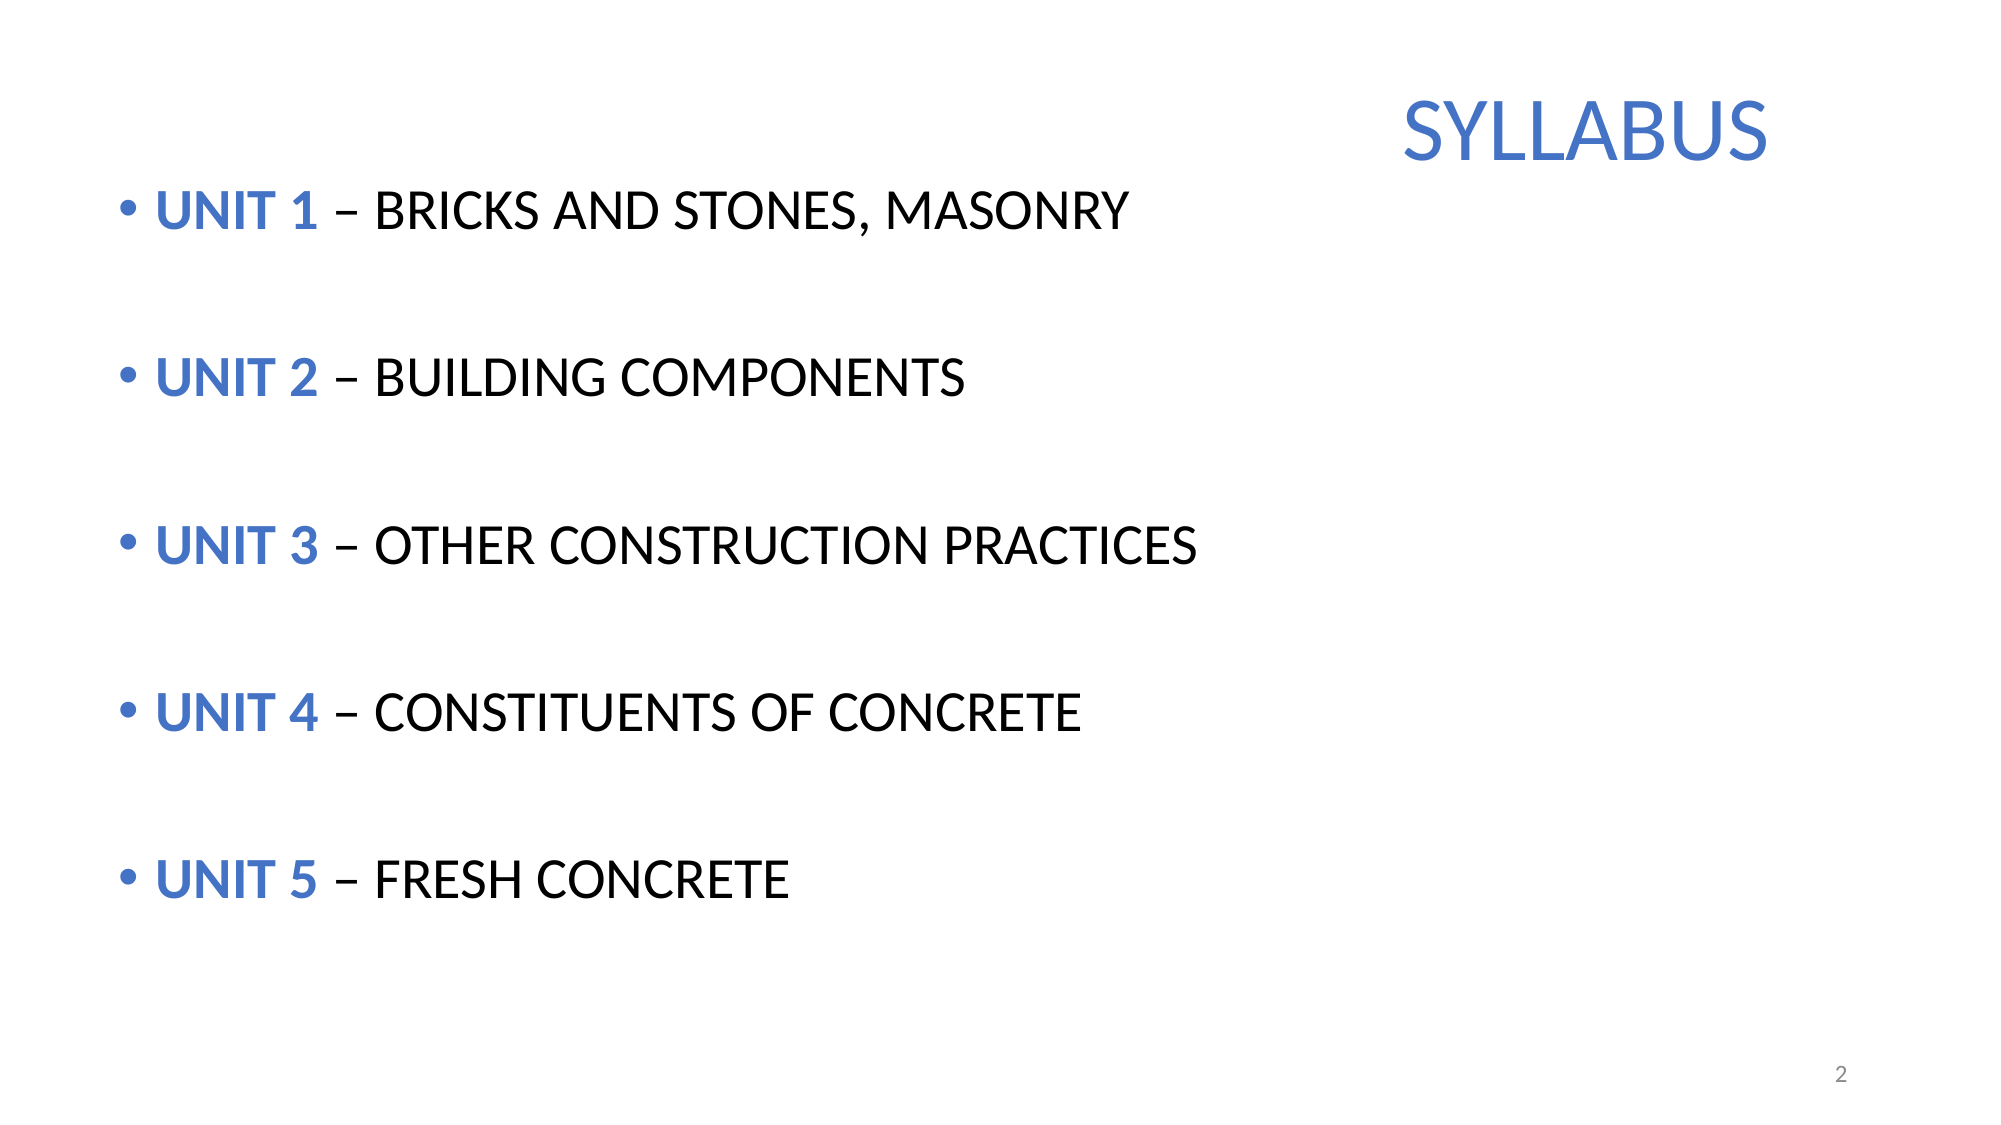

# SYLLABUS
UNIT 1 – BRICKS AND STONES, MASONRY

UNIT 2 – BUILDING COMPONENTS

UNIT 3 – OTHER CONSTRUCTION PRACTICES

UNIT 4 – CONSTITUENTS OF CONCRETE

UNIT 5 – FRESH CONCRETE
2